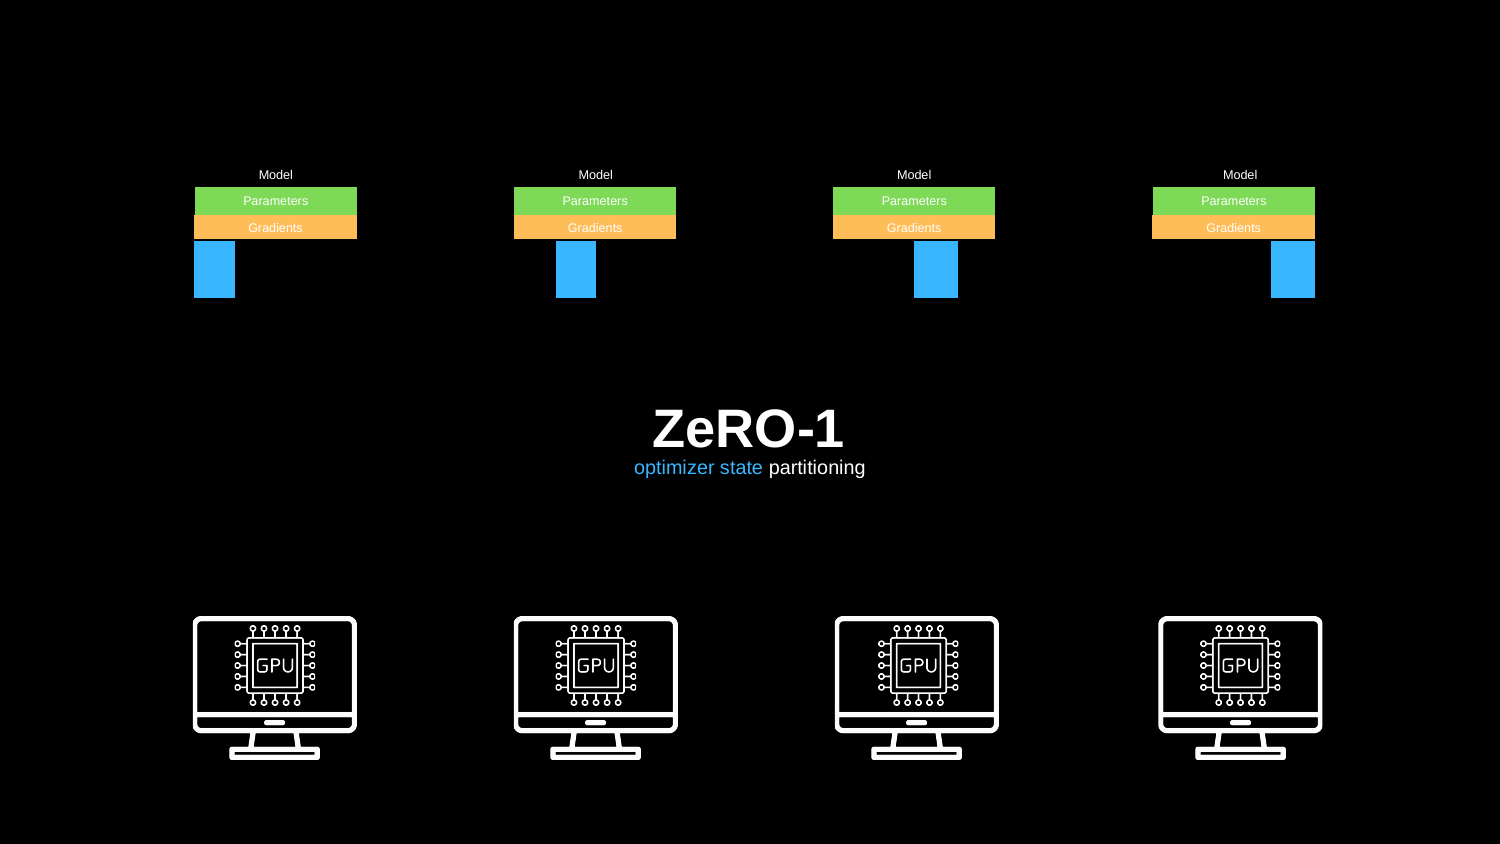

Model
Model
Model
Model

Parameters

Parameters

Parameters

Parameters

Gradients

Gradients

Gradients

Gradients

ZeRO-1
optimizer state partitioning